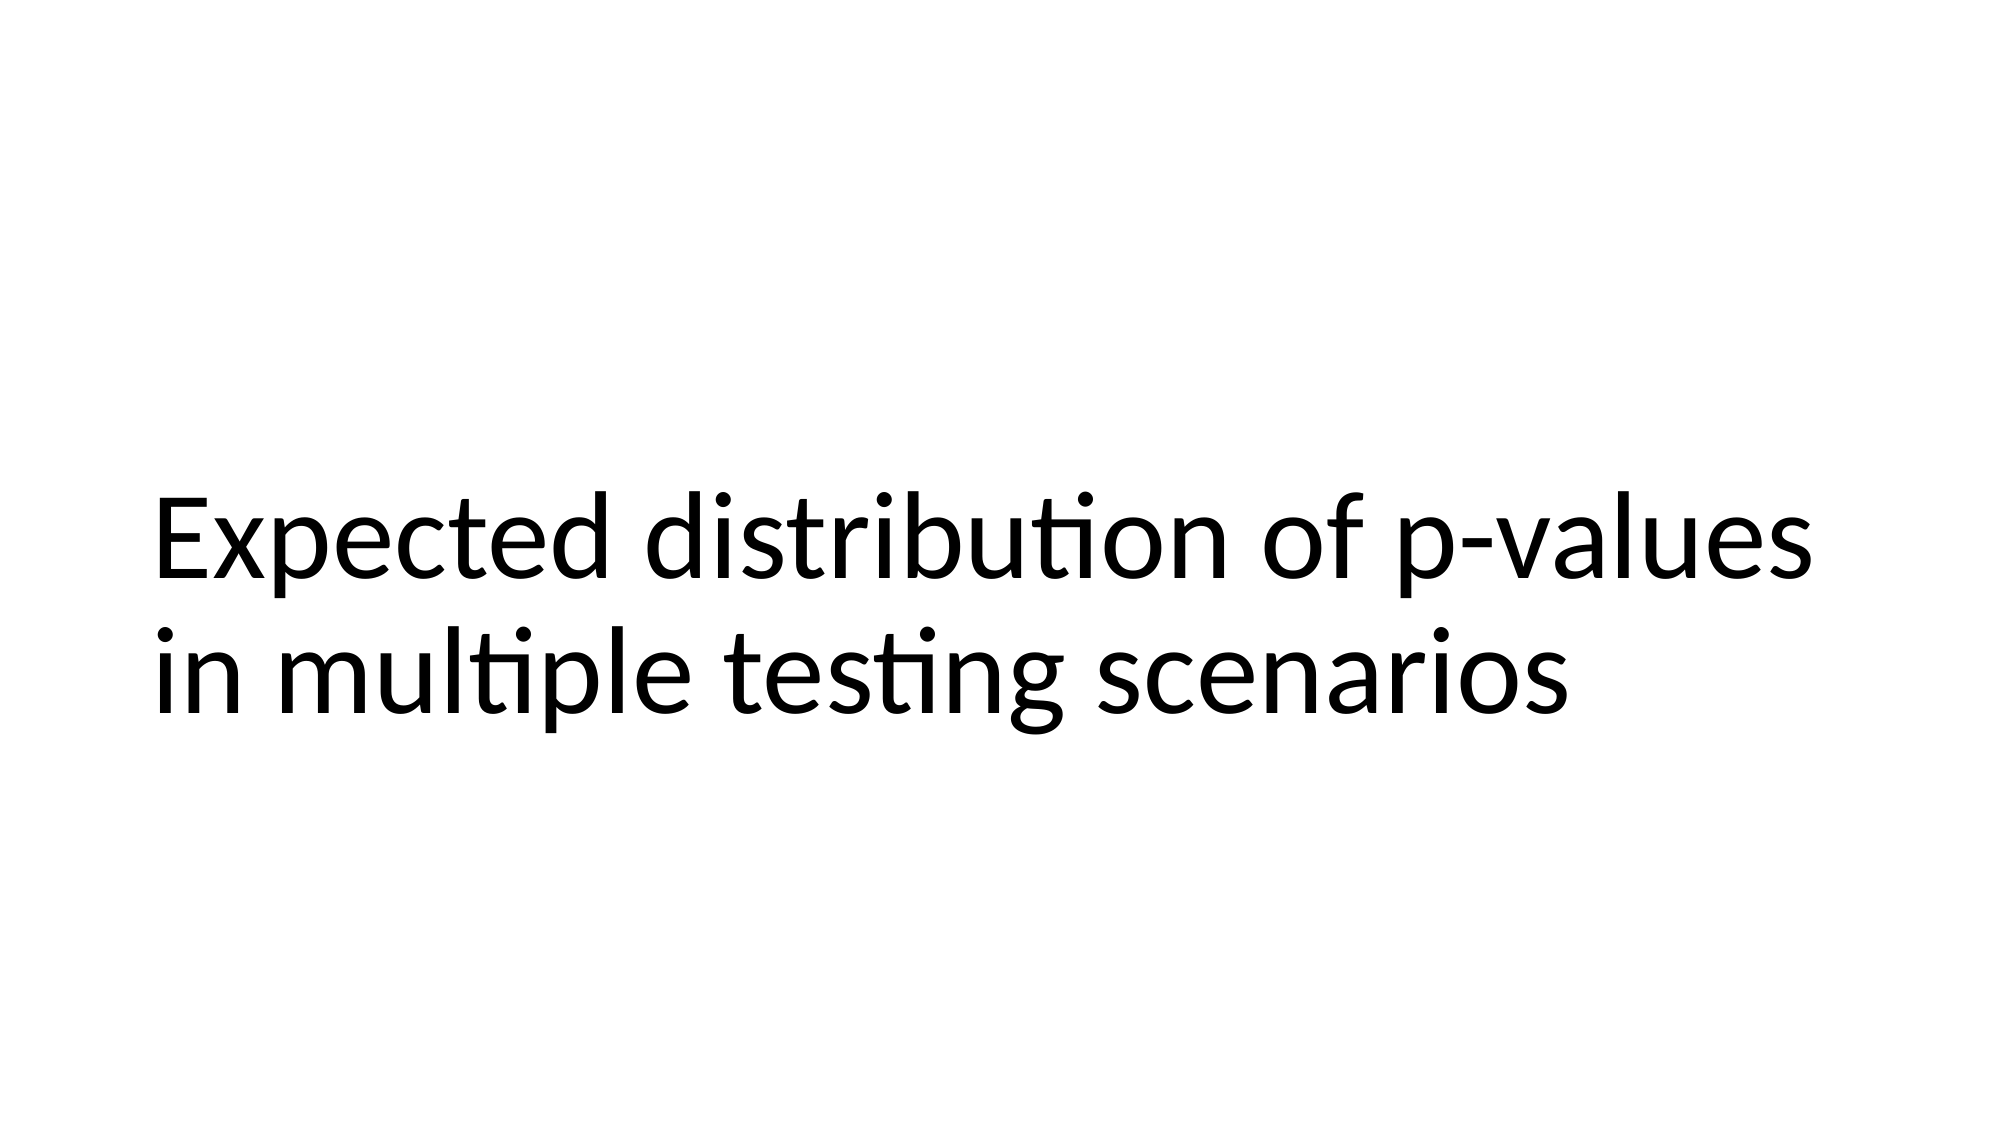

# Expected distribution of p-values in multiple testing scenarios